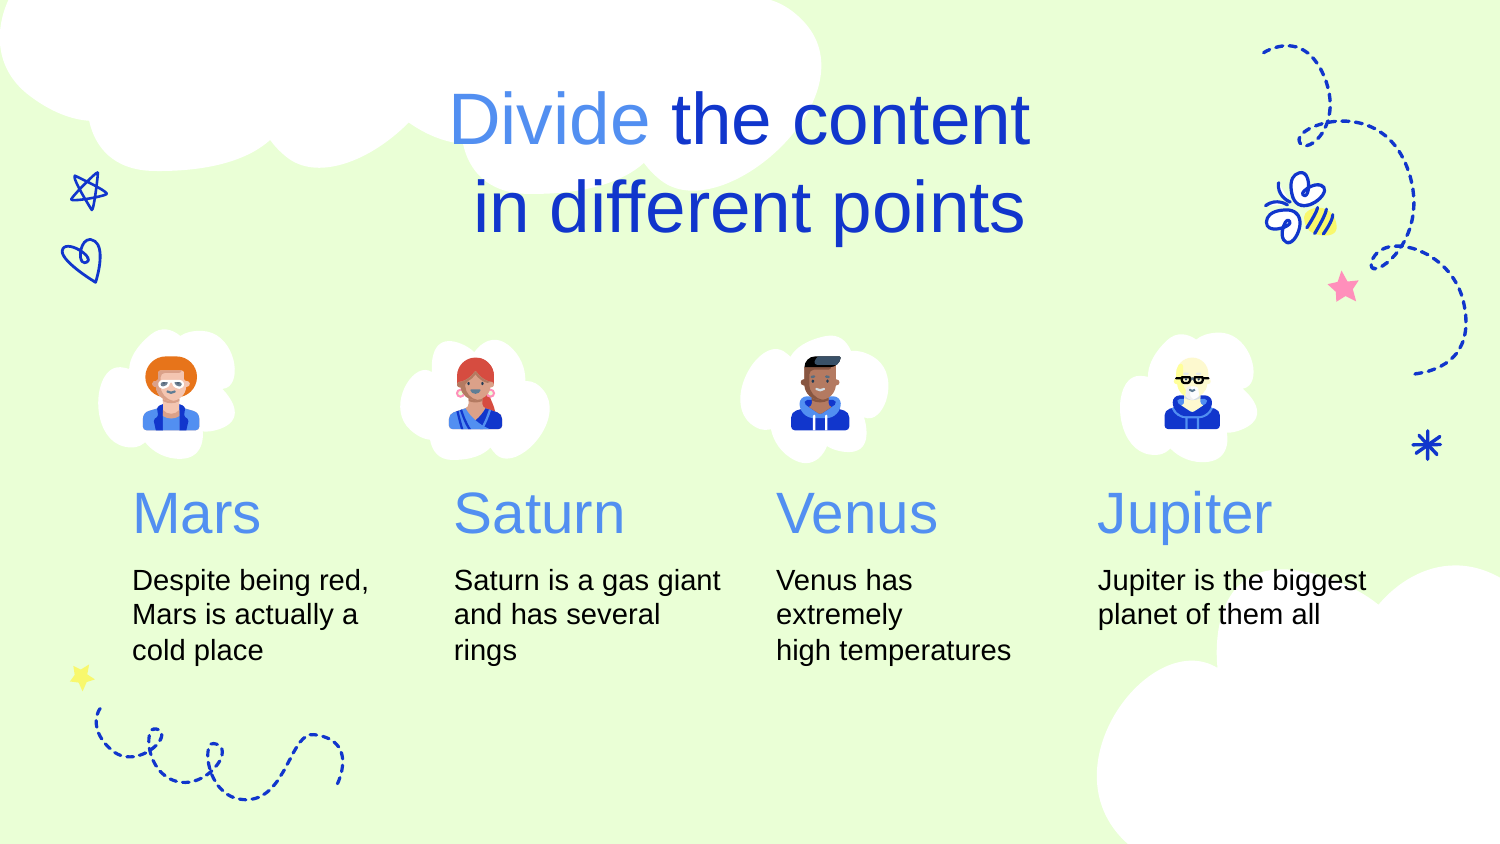

# Divide the content in different points

Mars
Saturn
Venus
Jupiter
Despite being red, Mars is actually a cold place
Saturn is a gas giant and has several rings
Venus has extremely
high temperatures
Jupiter is the biggest planet of them all